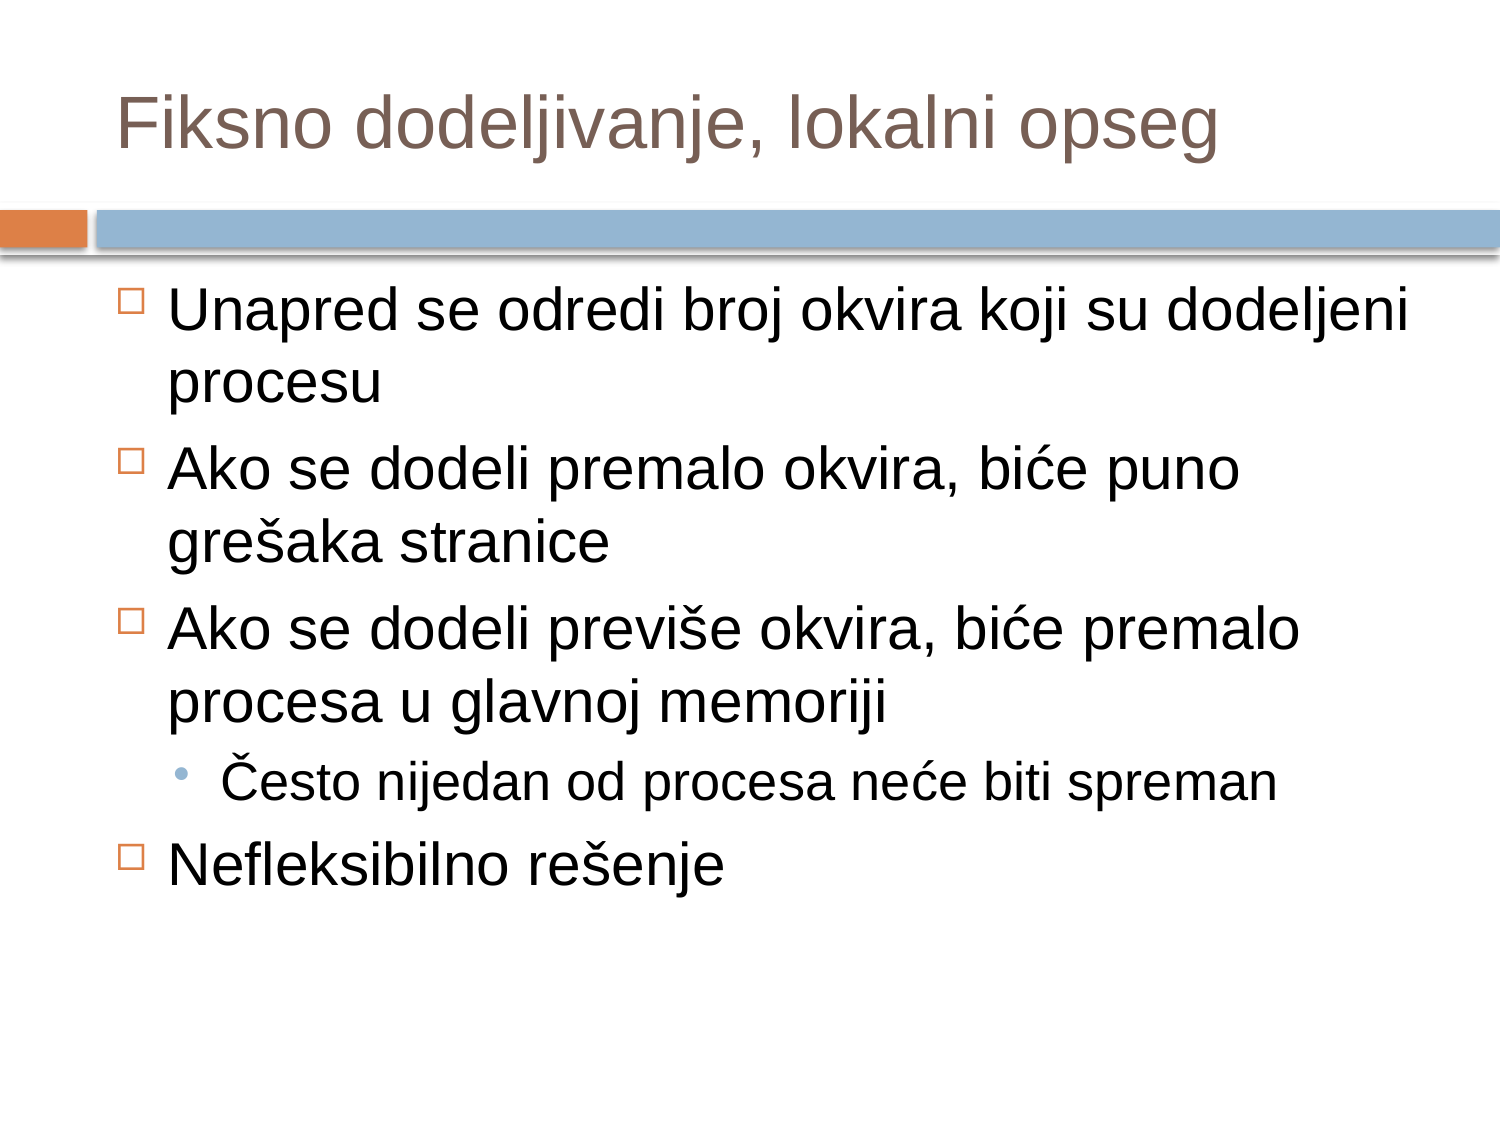

# Fiksno dodeljivanje, lokalni opseg
Unapred se odredi broj okvira koji su dodeljeni procesu
Ako se dodeli premalo okvira, biće puno grešaka stranice
Ako se dodeli previše okvira, biće premalo procesa u glavnoj memoriji
Često nijedan od procesa neće biti spreman
Nefleksibilno rešenje